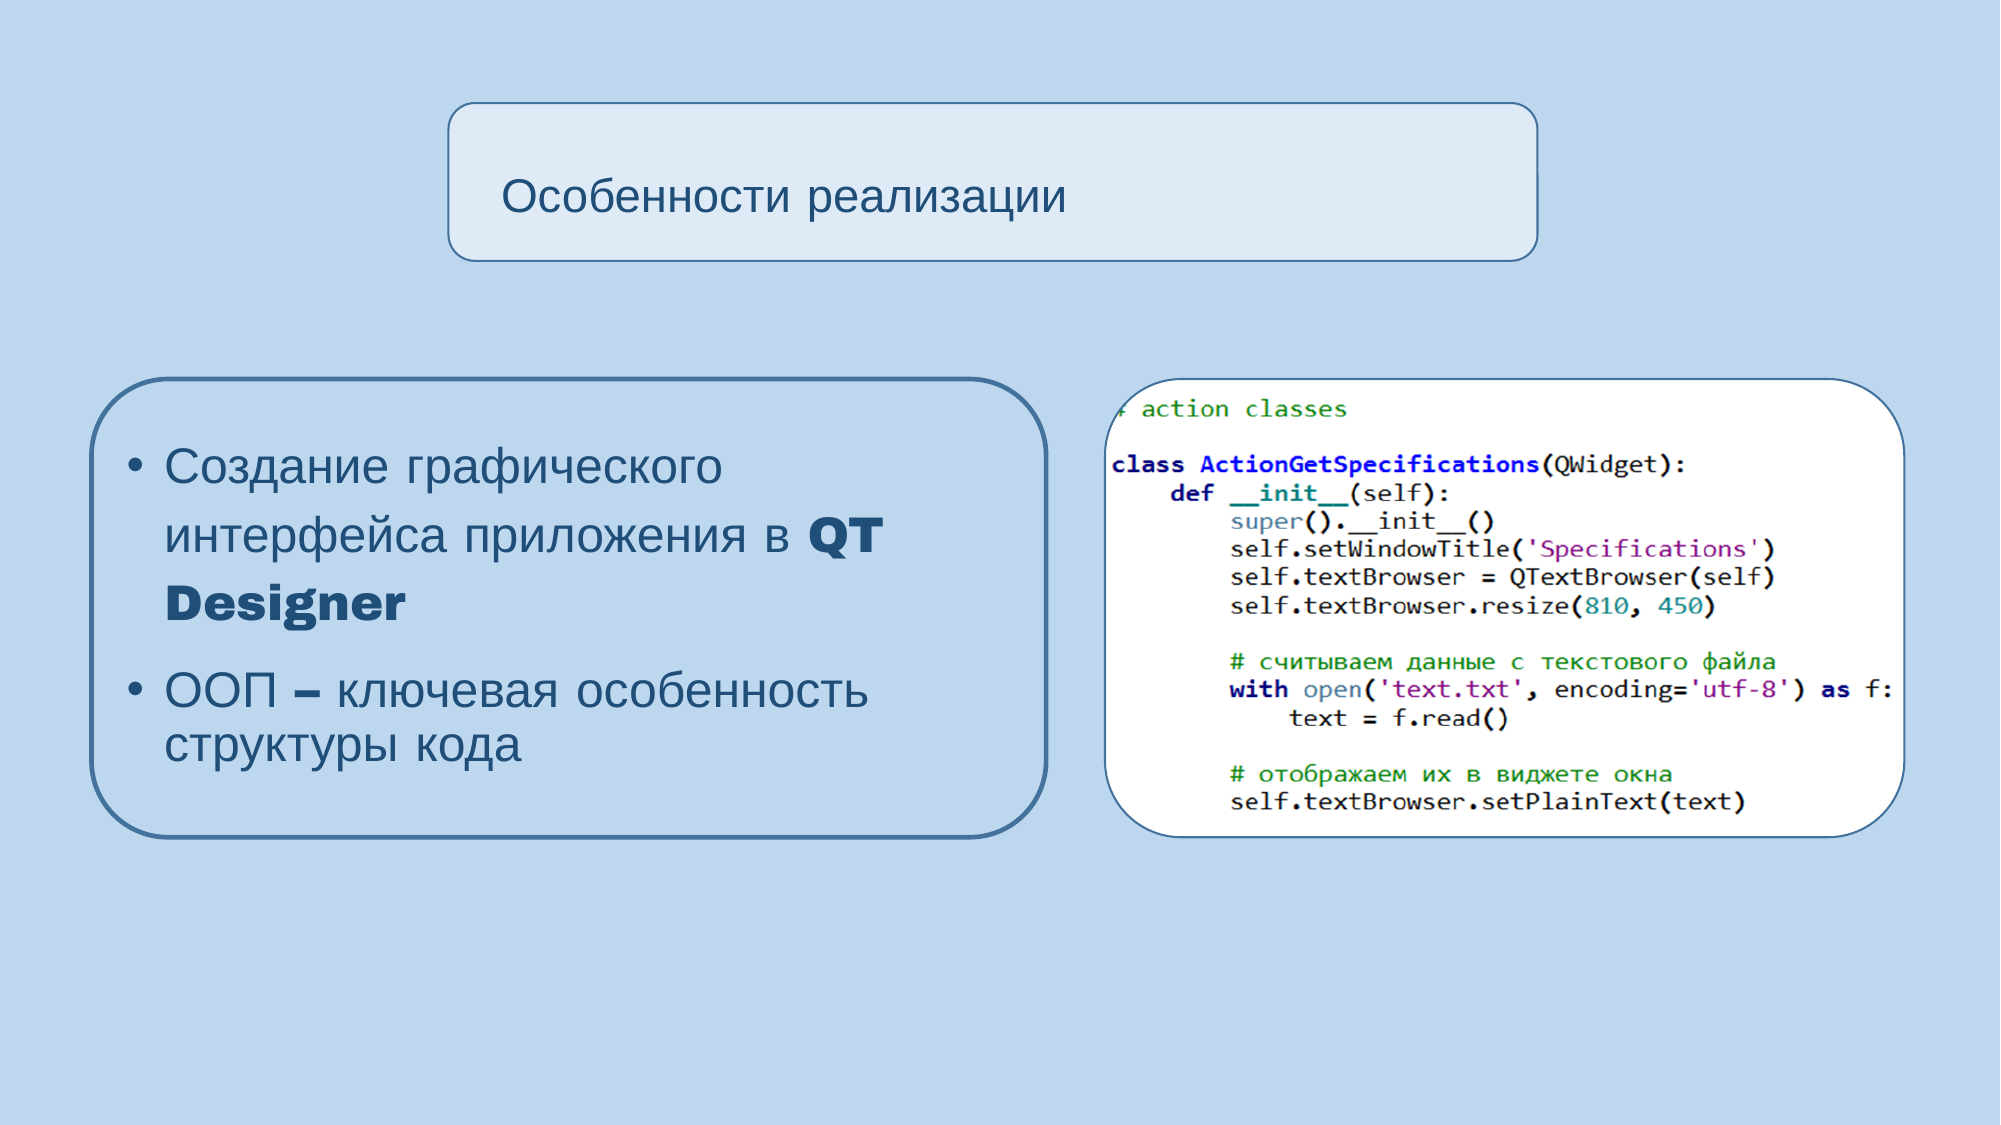

# Особенности реализации

Создание графического интерфейса приложения в QT Designer
ООП – ключевая особенность структуры кода